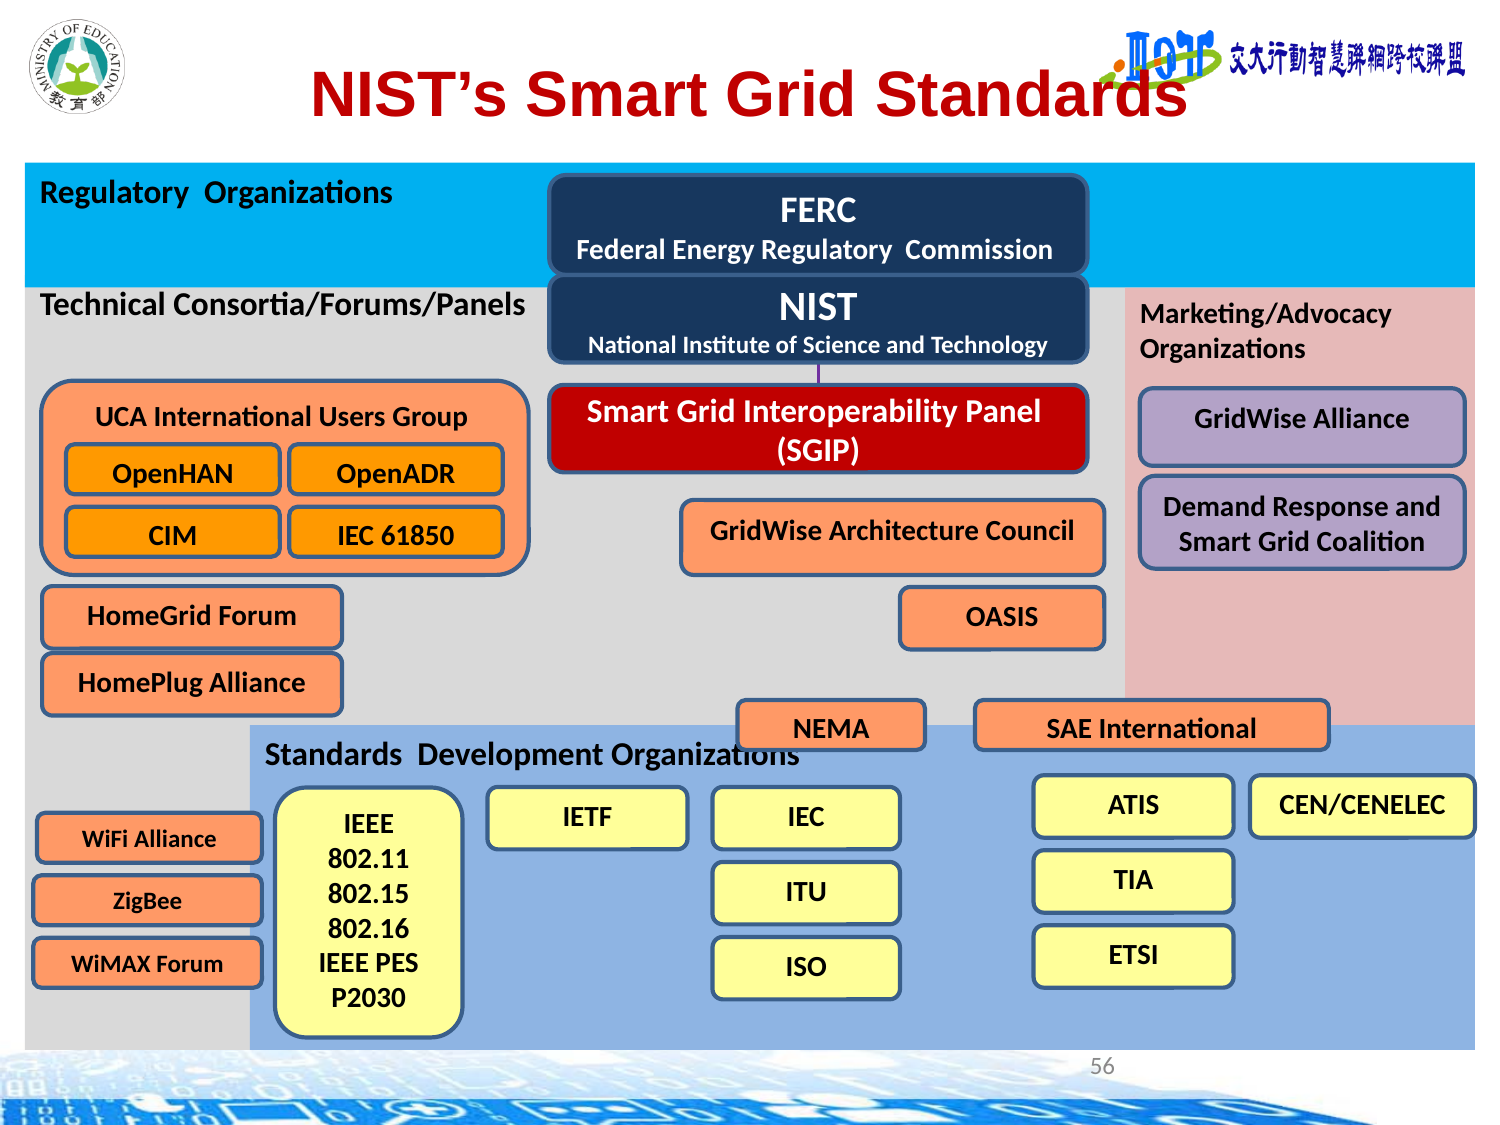

# NIST’s Smart Grid Standards
Regulatory  Organizations
FERC
Federal Energy Regulatory  Commission

Technical Consortia/Forums/Panels
NIST
National Institute of Science and Technology
Marketing/Advocacy Organizations
UCA International Users Group
Smart Grid Interoperability Panel
(SGIP)
GridWise Alliance
OpenHAN
OpenADR
Demand Response and Smart Grid Coalition
GridWise Architecture Council
CIM
IEC 61850
HomeGrid Forum
OASIS
HomePlug Alliance
NEMA
SAE International
Standards  Development Organizations
ATIS
CEN/CENELEC
IETF
IEC
IEEE
802.11
802.15
802.16
IEEE PES
P2030
WiFi Alliance

TIA
ITU

ZigBee

ETSI
ISO
WiMAX Forum
56